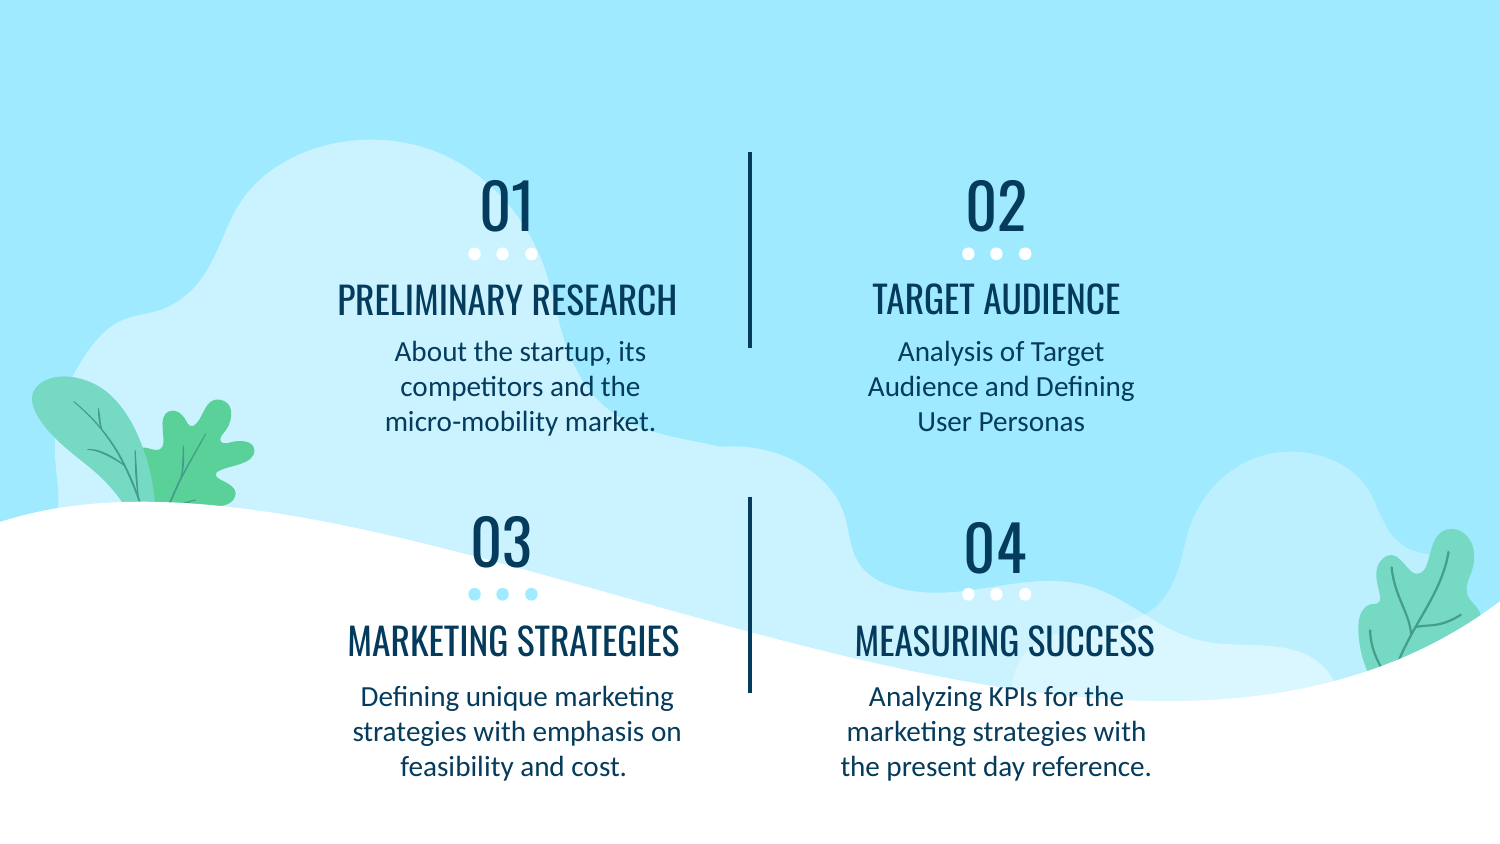

# 01
02

TARGET AUDIENCE
PRELIMINARY RESEARCH
Analysis of Target Audience and Defining User Personas
About the startup, its competitors and the micro-mobility market.
03
04
MARKETING STRATEGIES

MEASURING SUCCESS
Defining unique marketing strategies with emphasis on feasibility and cost.
Analyzing KPIs for the marketing strategies with the present day reference.